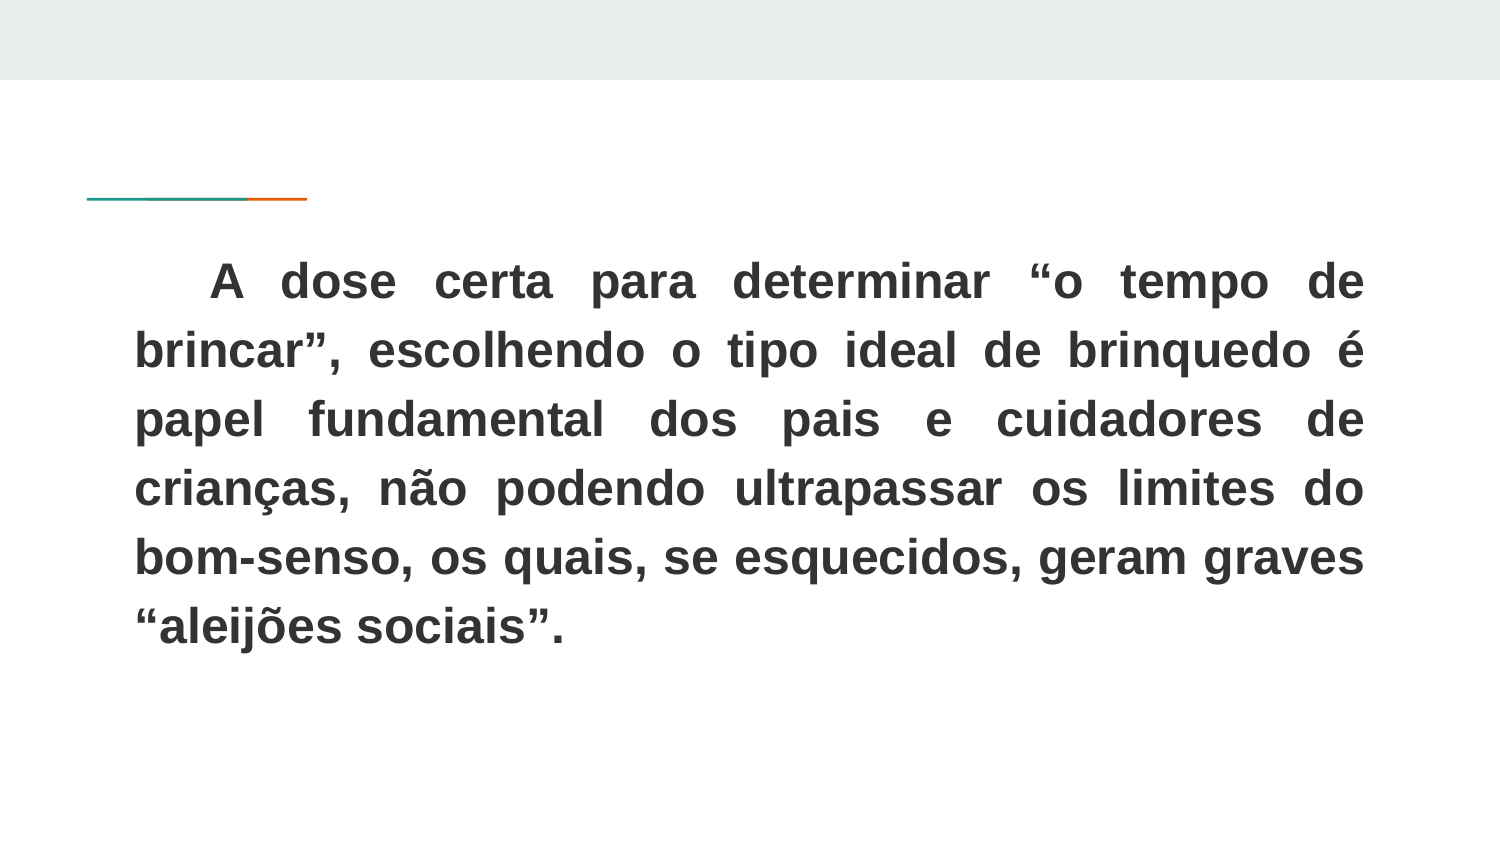

A dose certa para determinar “o tempo de brincar”, escolhendo o tipo ideal de brinquedo é papel fundamental dos pais e cuidadores de crianças, não podendo ultrapassar os limites do bom-senso, os quais, se esquecidos, geram graves “aleijões sociais”.